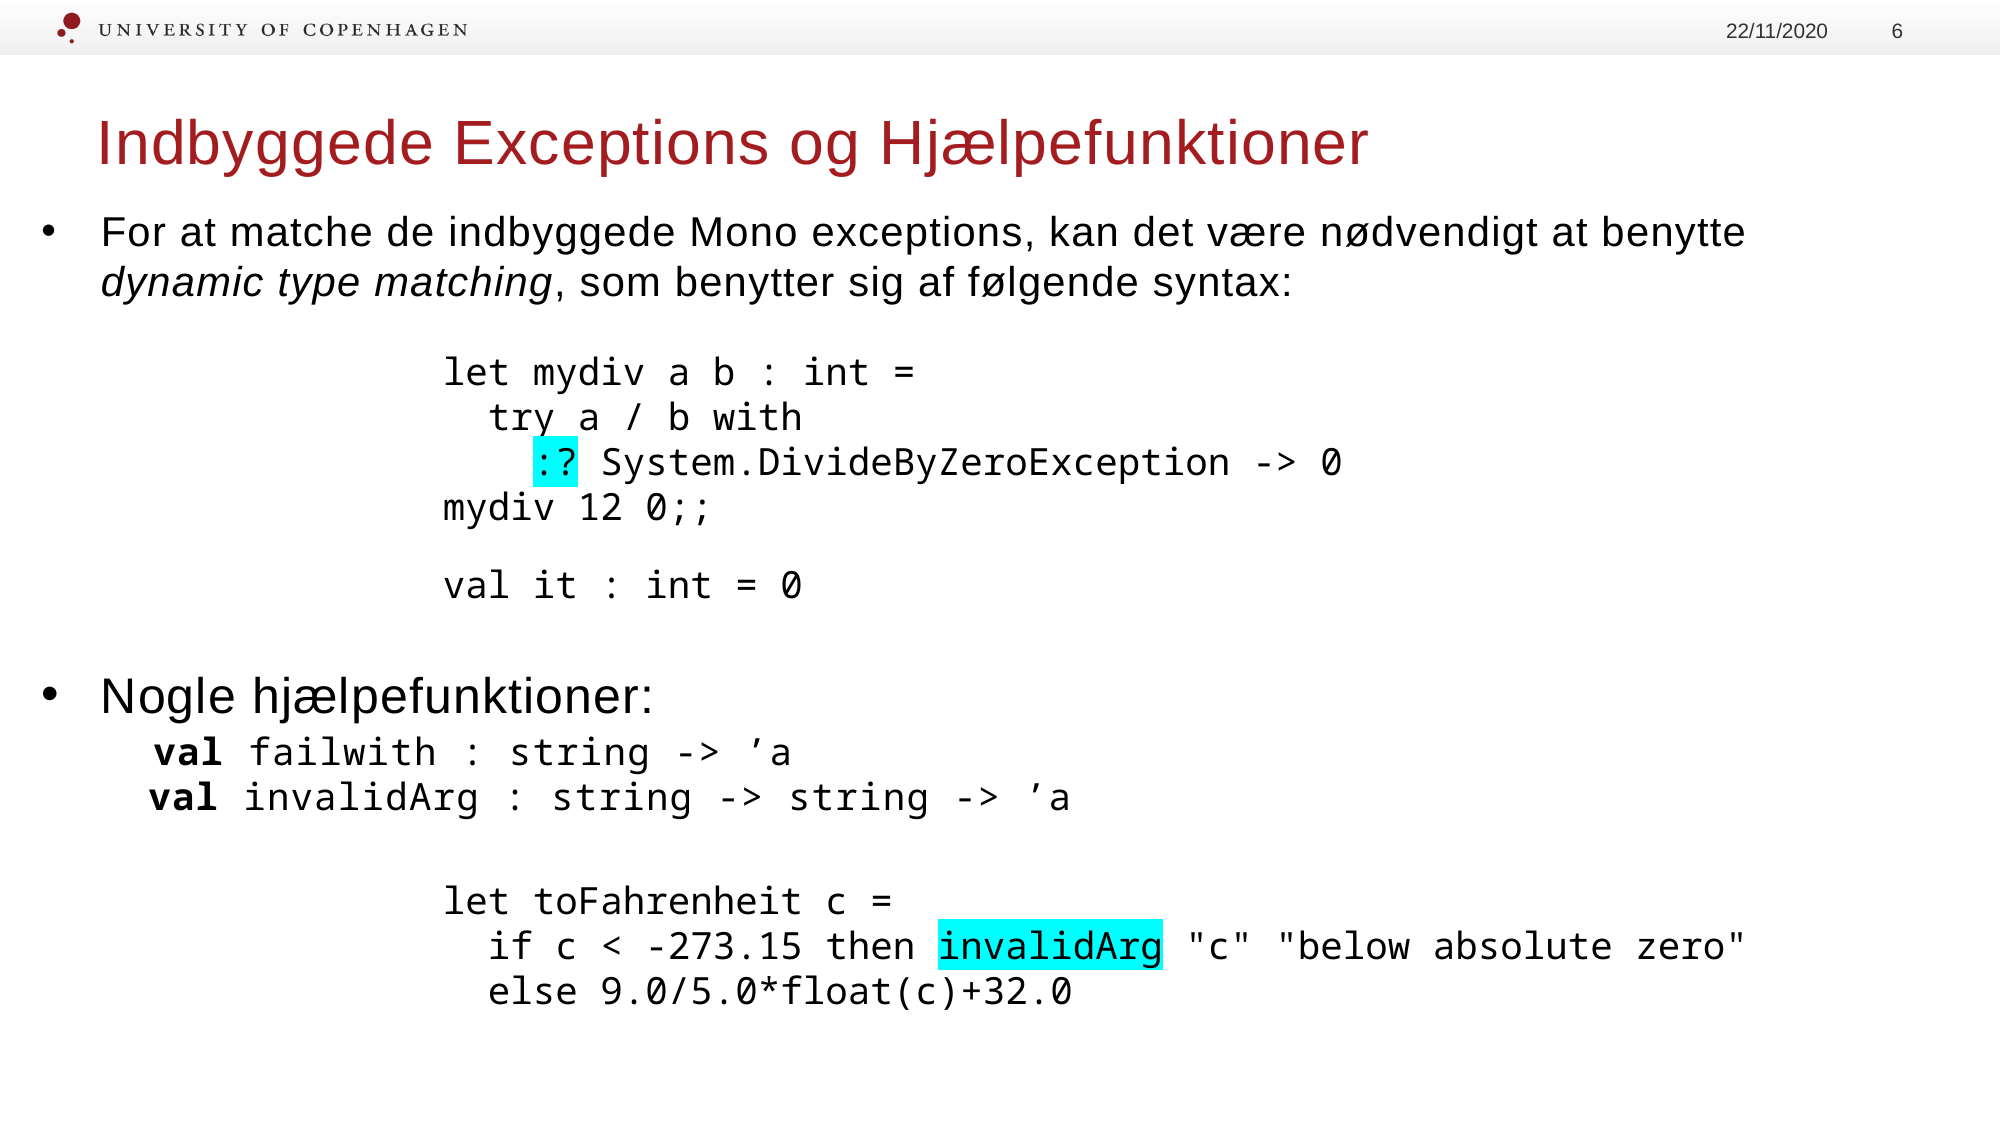

22/11/2020
6
# Indbyggede Exceptions og Hjælpefunktioner
For at matche de indbyggede Mono exceptions, kan det være nødvendigt at benytte dynamic type matching, som benytter sig af følgende syntax:
let mydiv a b : int =
  try a / b with
    :? System.DivideByZeroException -> 0
mydiv 12 0;;
val it : int = 0
Nogle hjælpefunktioner:
  val failwith : string -> ’a
  val invalidArg : string -> string -> ’a
let toFahrenheit c =
  if c < -273.15 then invalidArg "c" "below absolute zero"
  else 9.0/5.0*float(c)+32.0